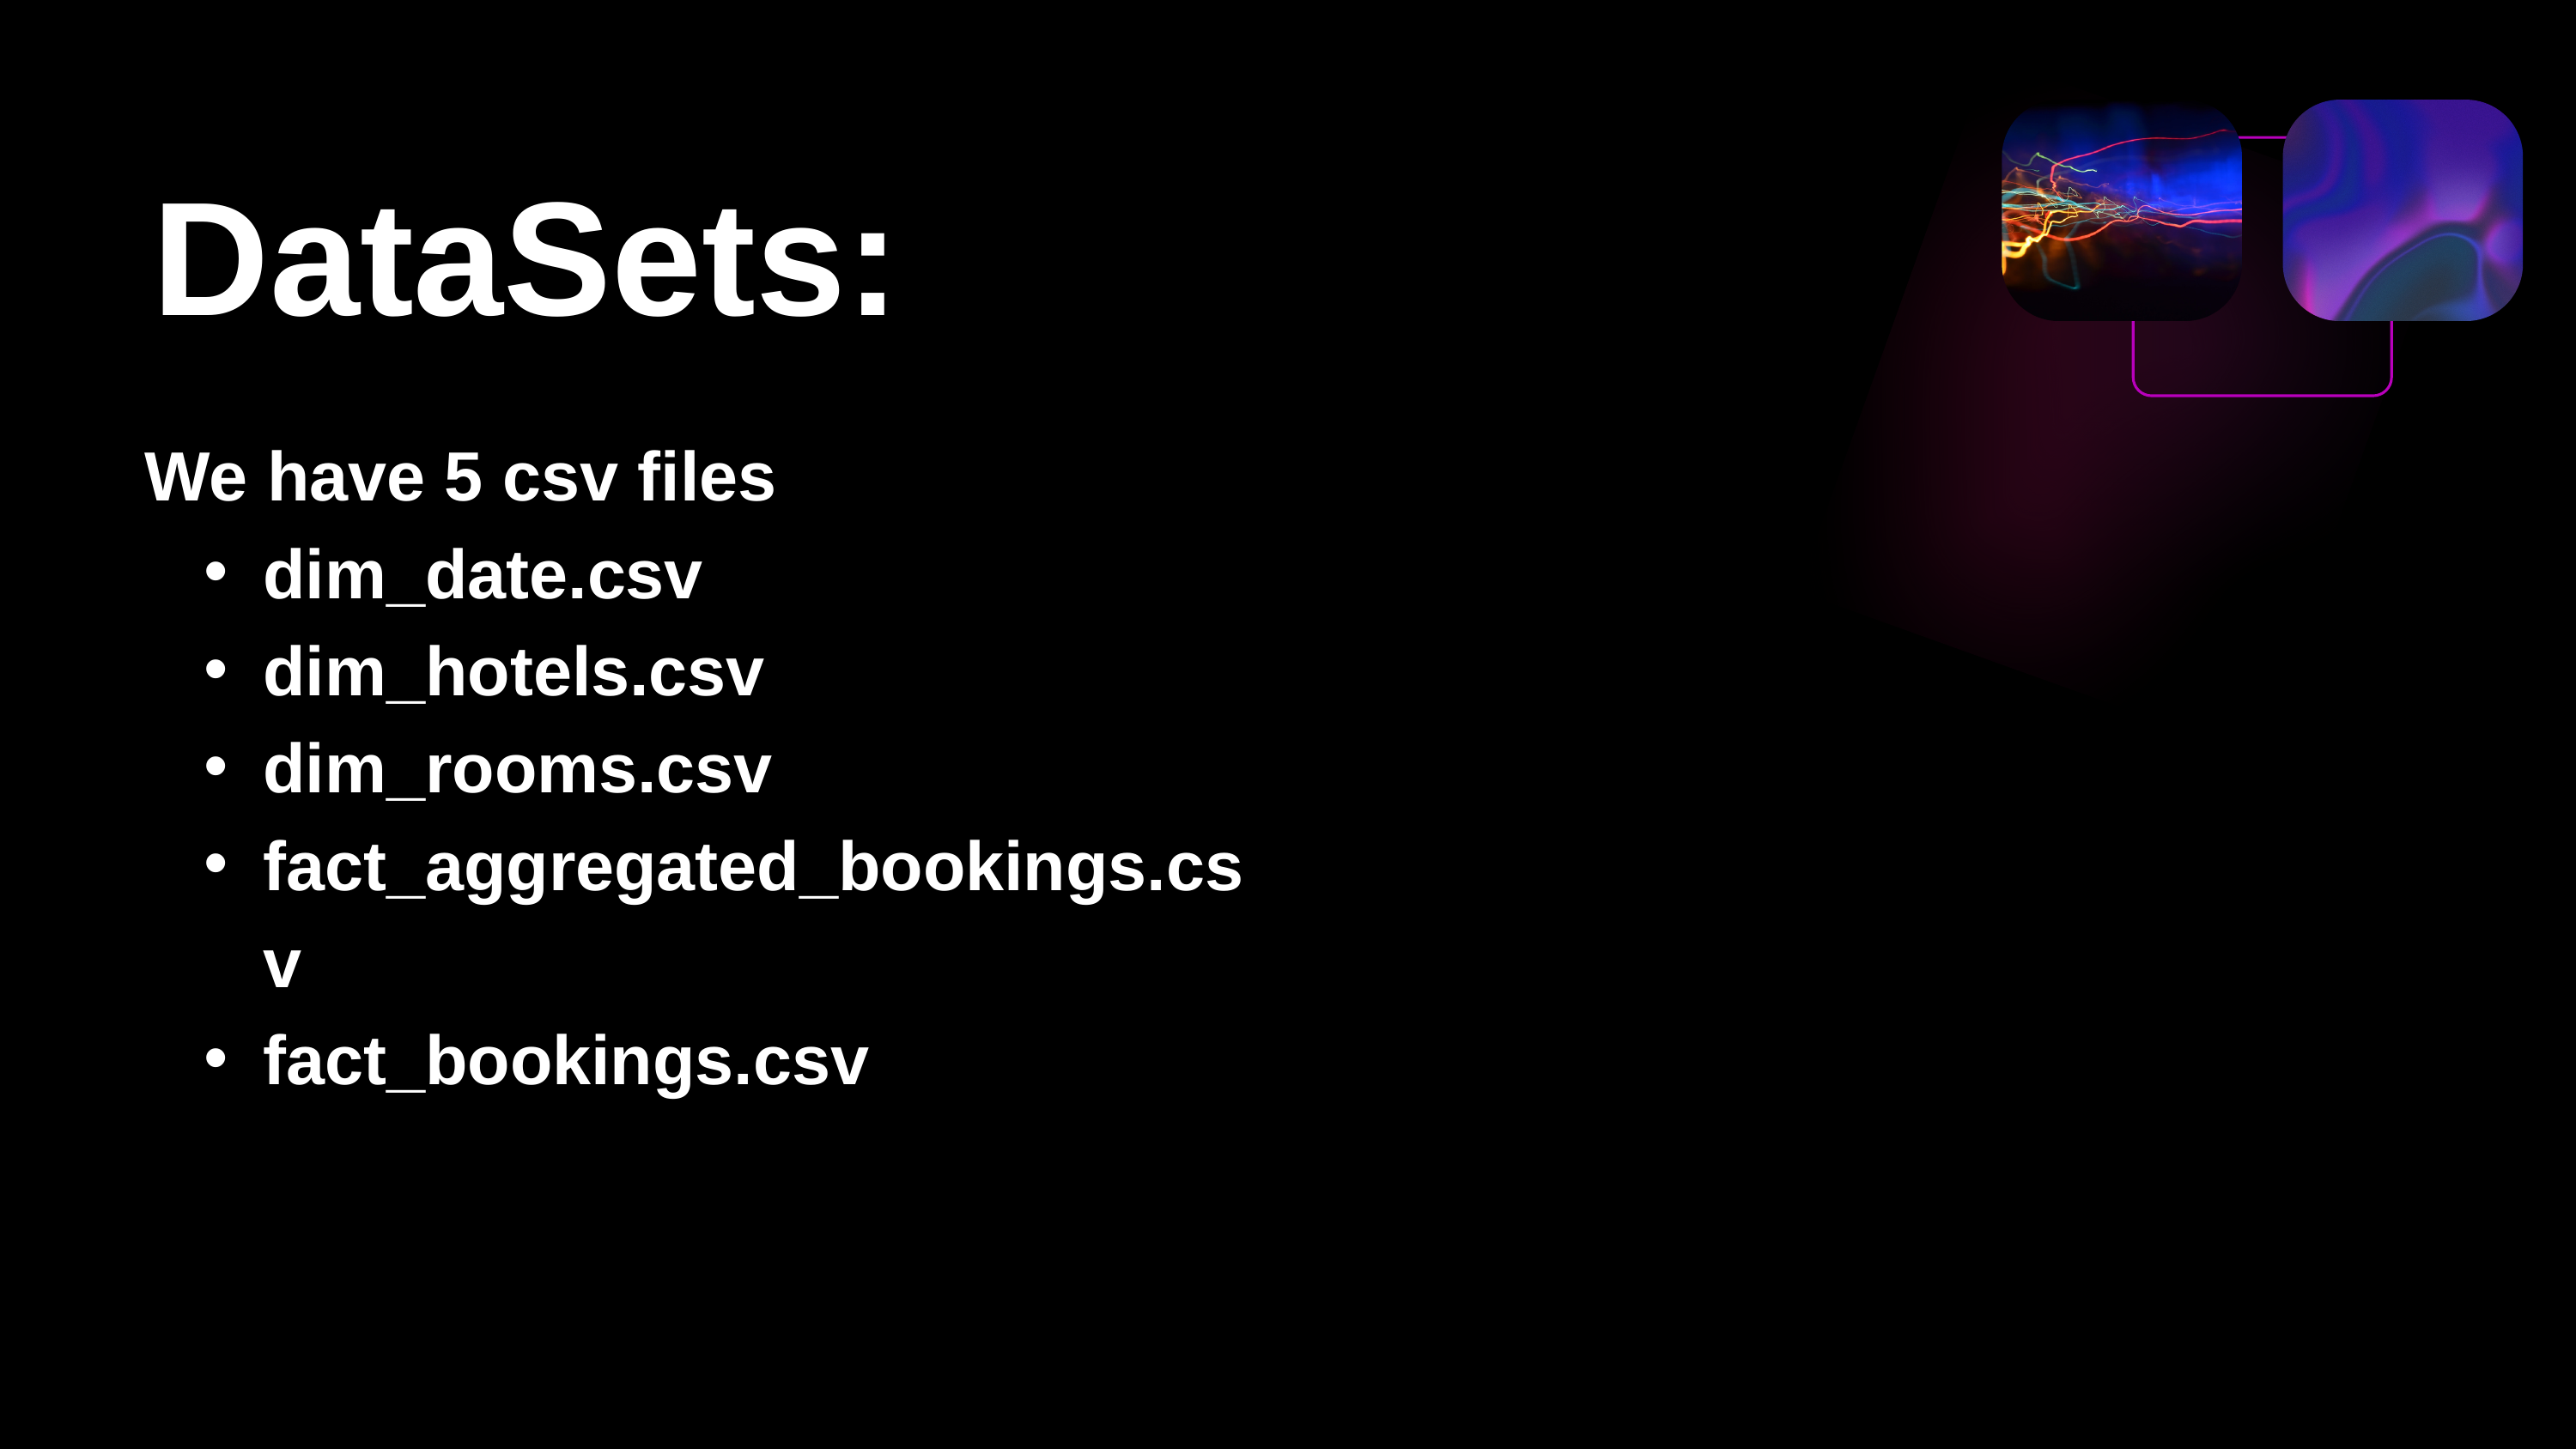

DataSets:

We have 5 csv files
dim_date.csv
dim_hotels.csv
dim_rooms.csv
fact_aggregated_bookings.csv
fact_bookings.csv